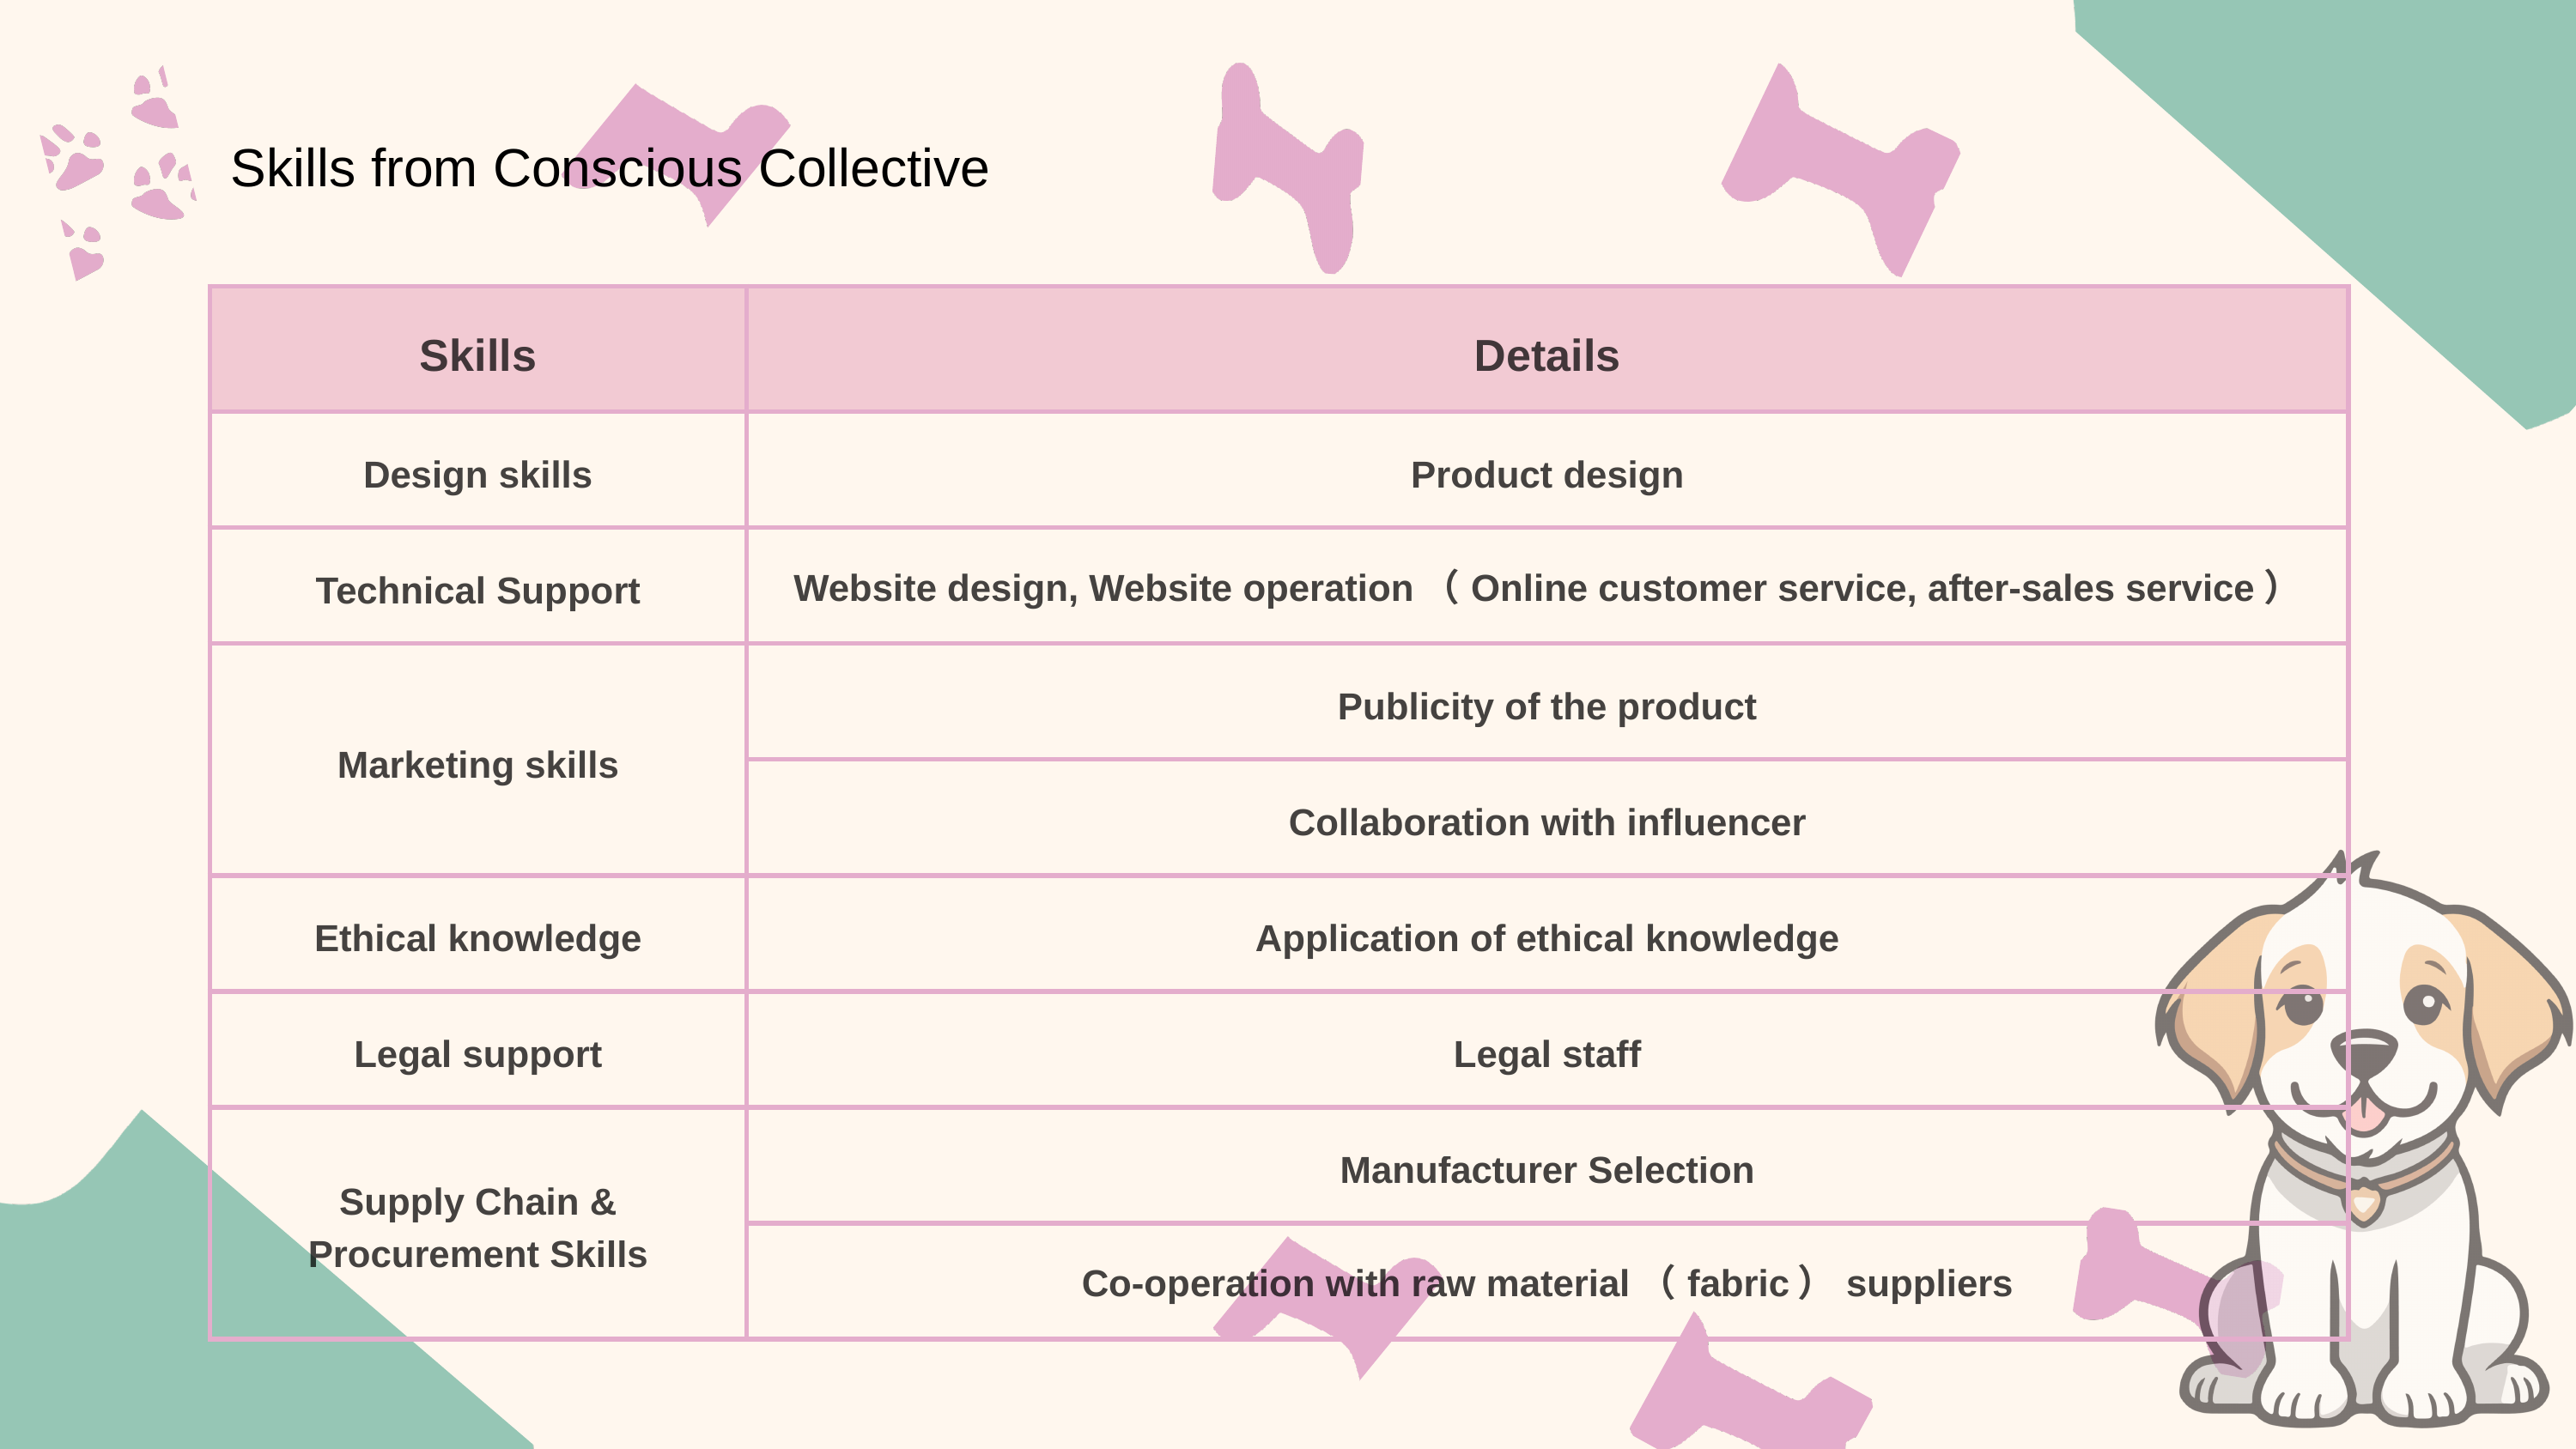

Skills from Conscious Collective
| Skills | Details |
| --- | --- |
| Design skills | Product design |
| Technical Support | Website design, Website operation（Online customer service, after-sales service） |
| Marketing skills | Publicity of the product |
| Marketing skills | Collaboration with influencer |
| Ethical knowledge | Application of ethical knowledge |
| Legal support | Legal staff |
| Supply Chain & Procurement Skills | Manufacturer Selection |
| Supply Chain & Procurement Skills | Co-operation with raw material（fabric）suppliers |